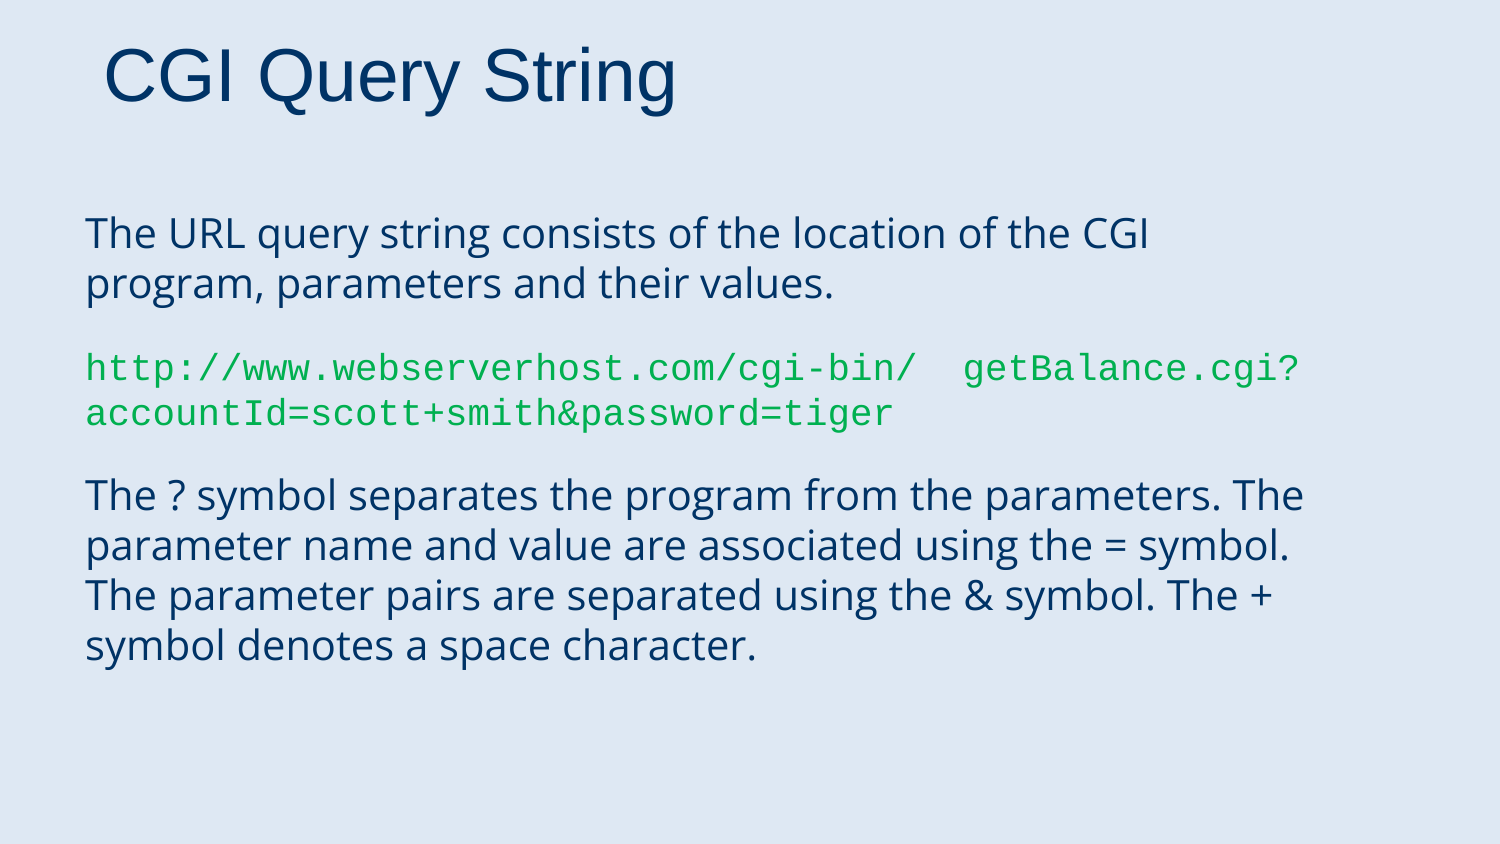

# CGI Query String
The URL query string consists of the location of the CGI program, parameters and their values.
http://www.webserverhost.com/cgi-bin/  getBalance.cgi?accountId=scott+smith&password=tiger
The ? symbol separates the program from the parameters. The parameter name and value are associated using the = symbol. The parameter pairs are separated using the & symbol. The + symbol denotes a space character.